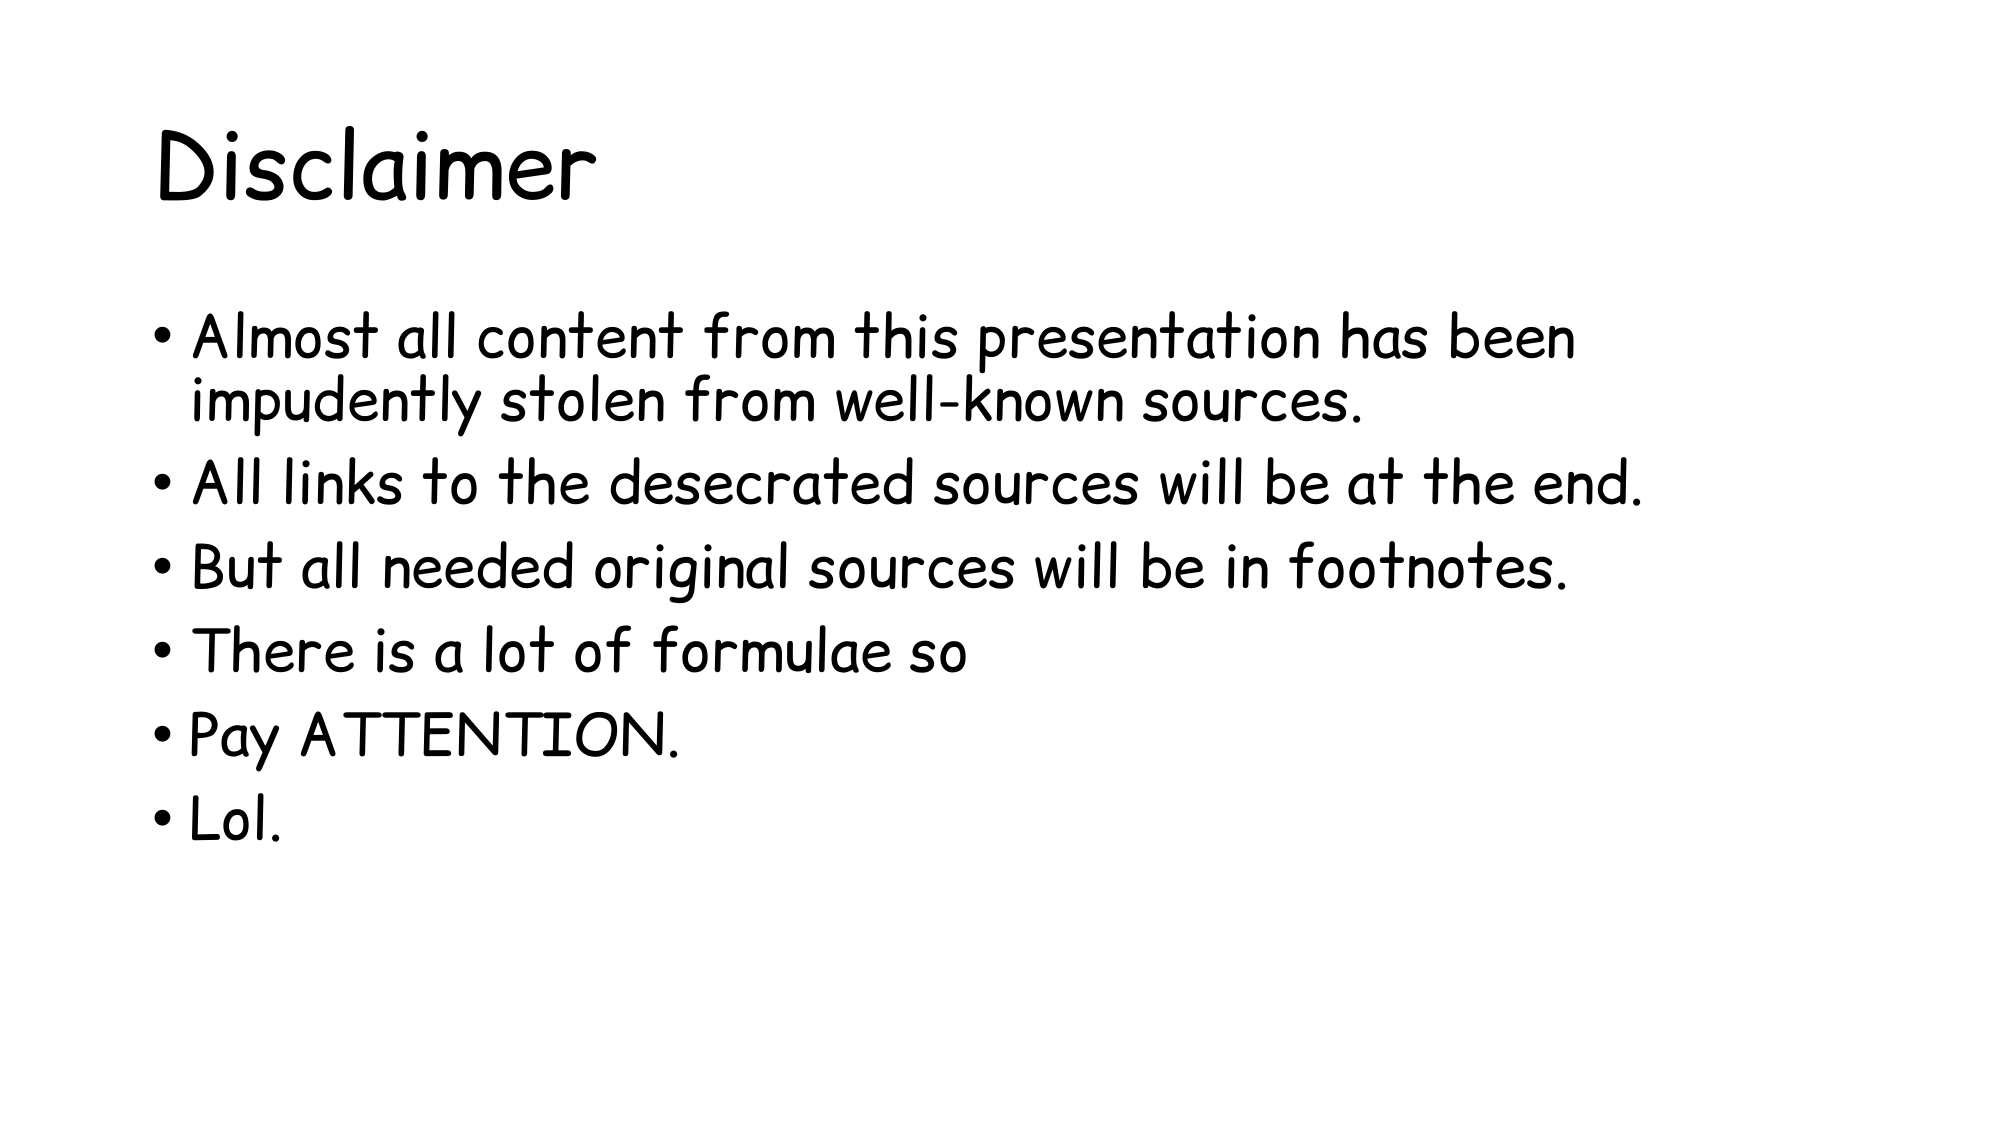

# Disclaimer
Almost all content from this presentation has been impudently stolen from well-known sources.
All links to the desecrated sources will be at the end.
But all needed original sources will be in footnotes.
There is a lot of formulae so
Pay ATTENTION.
Lol.